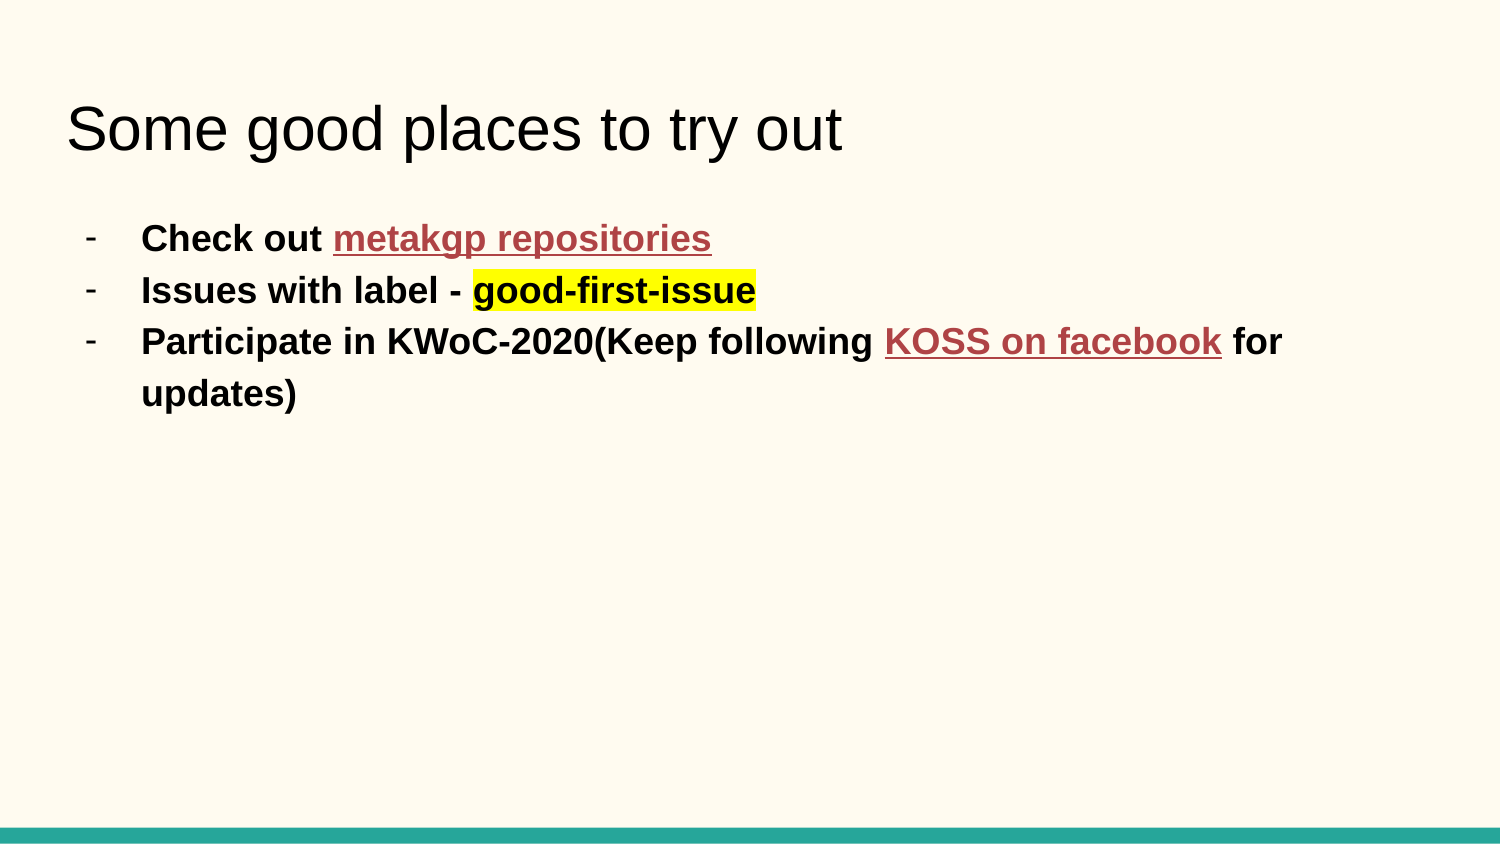

# Some good places to try out
Check out metakgp repositories
Issues with label - good-first-issue
Participate in KWoC-2020(Keep following KOSS on facebook for updates)